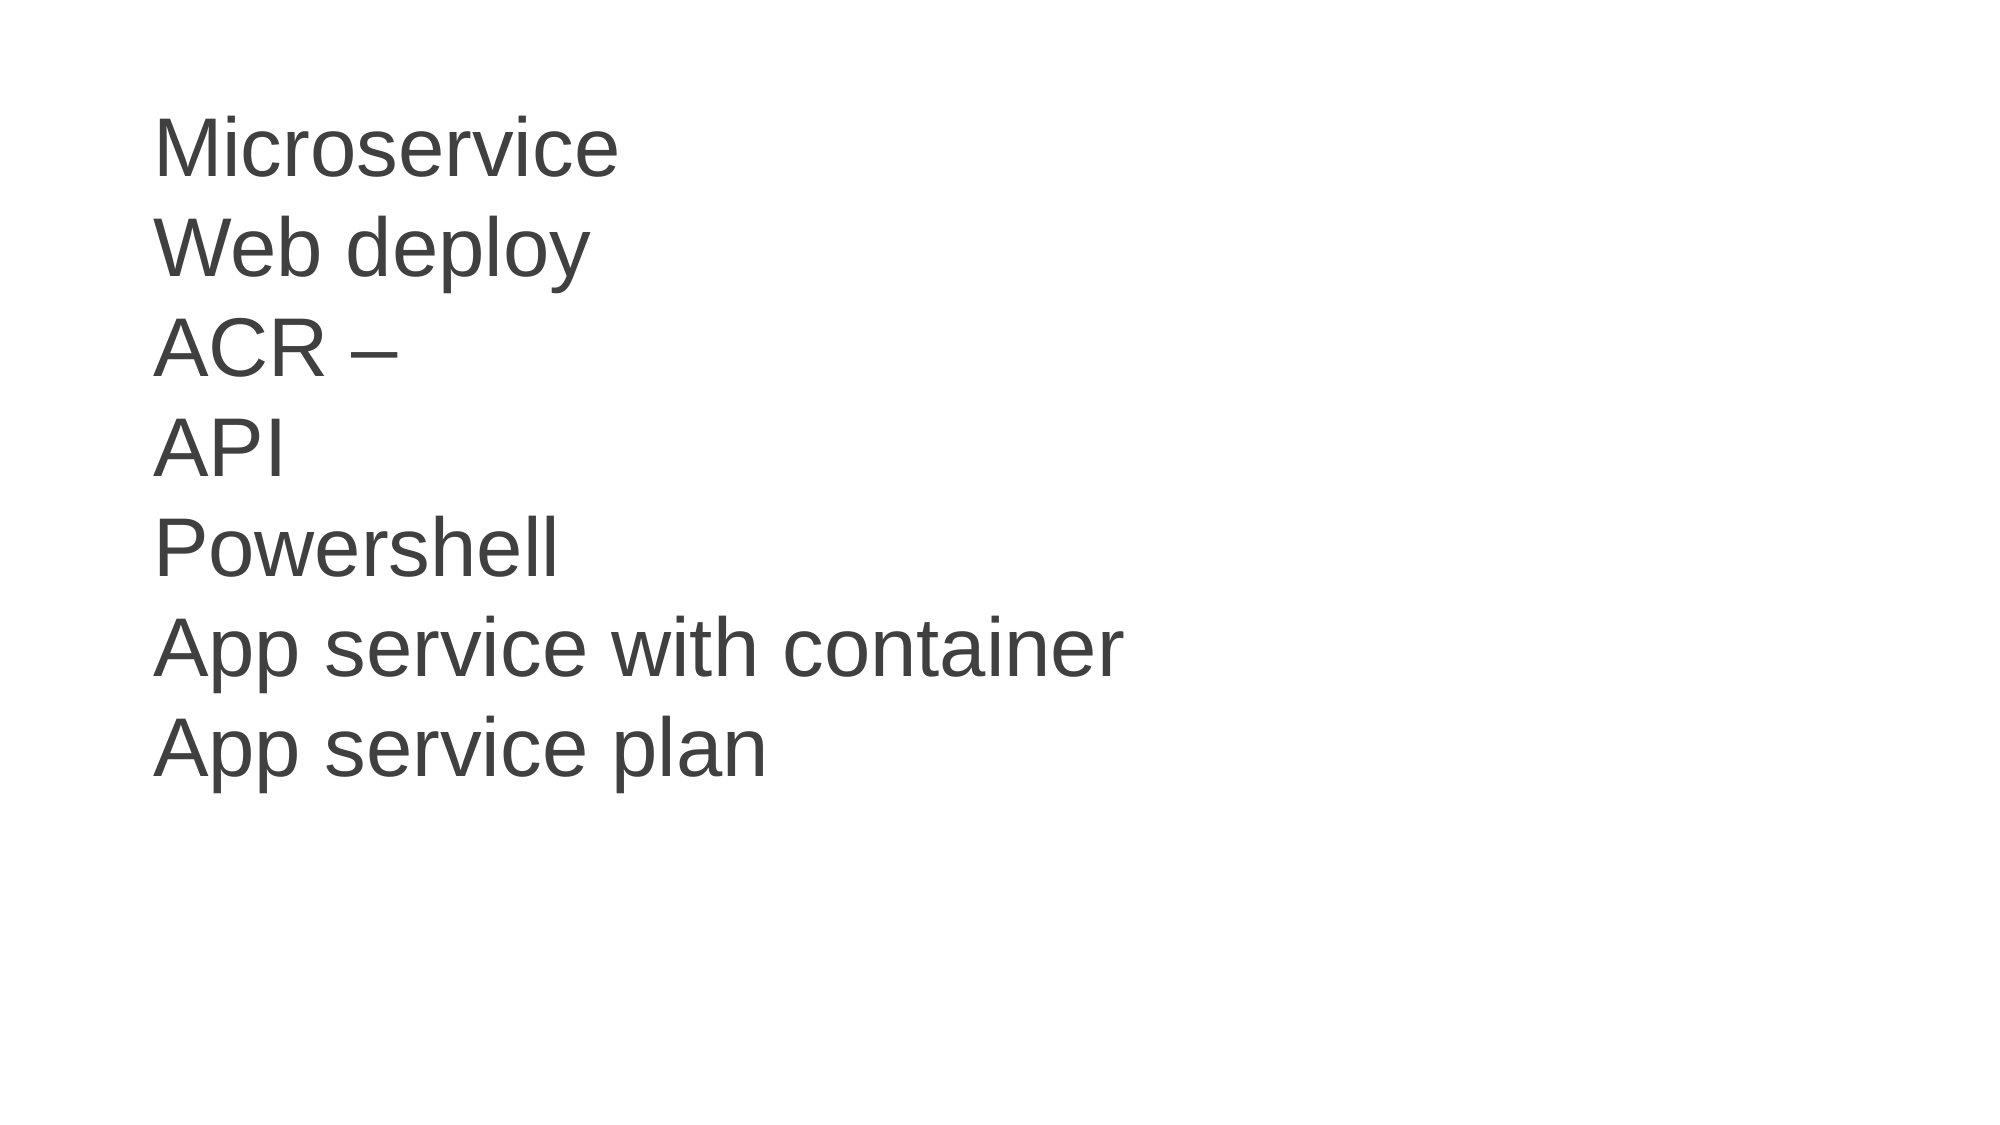

Microservice
Web deploy
ACR –
API
Powershell
App service with container
App service plan